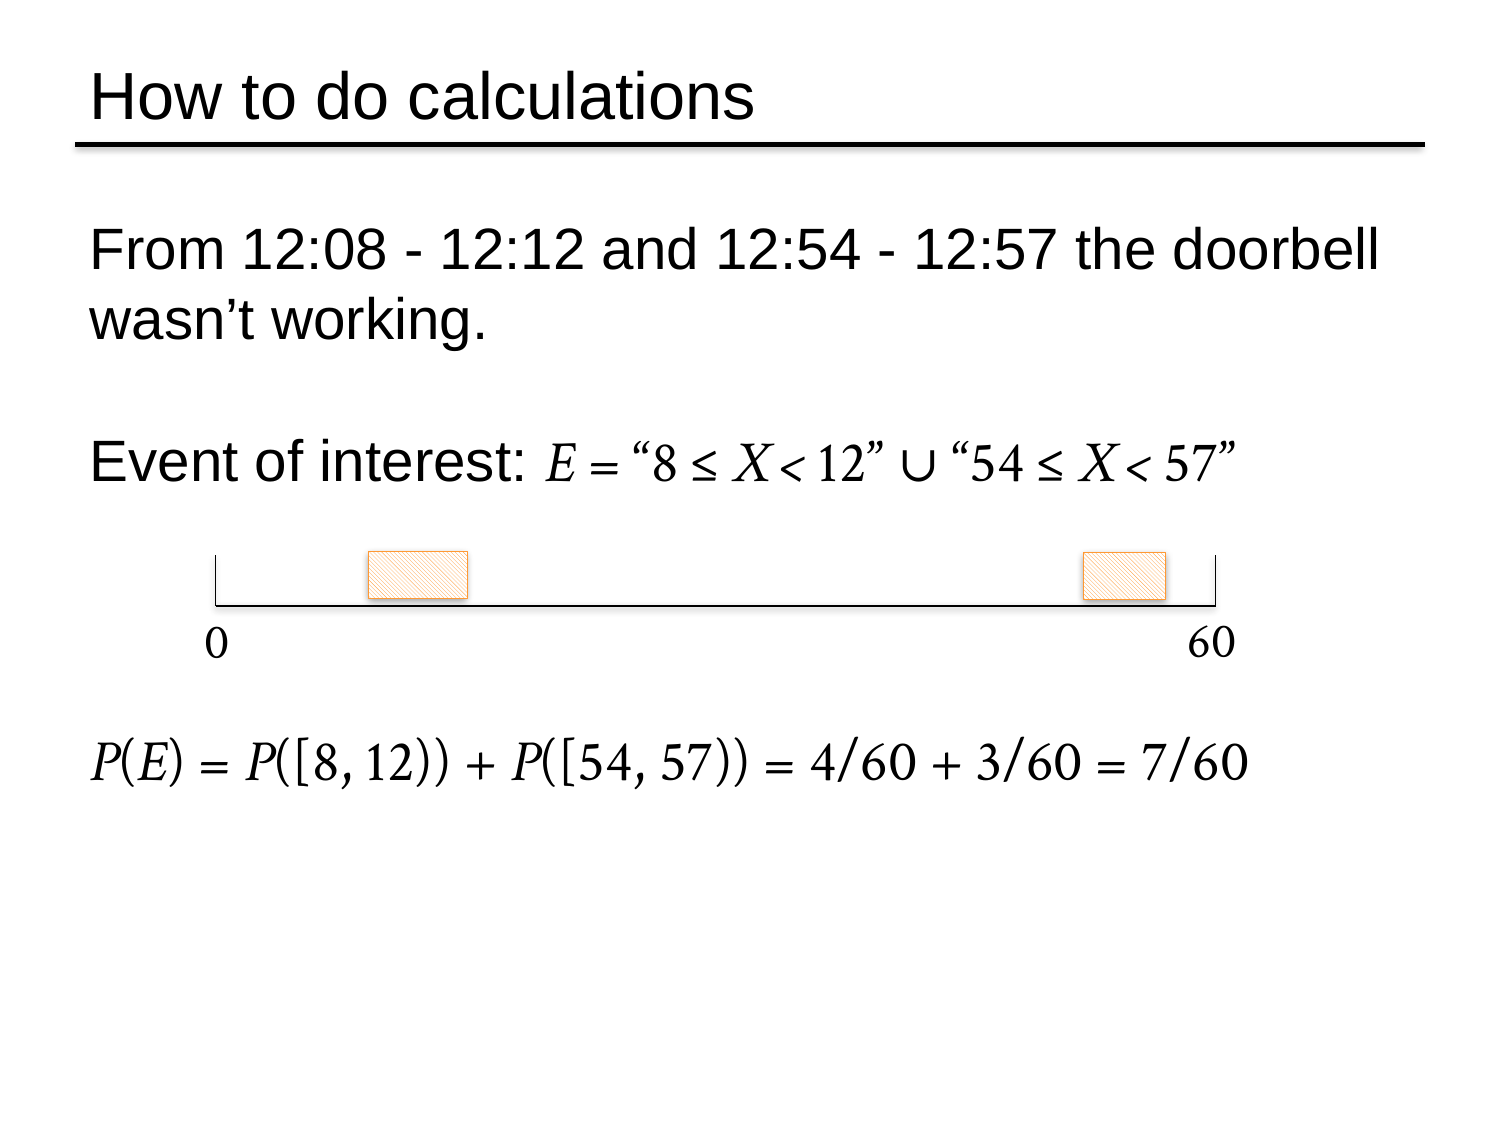

# How to do calculations
From 12:08 - 12:12 and 12:54 - 12:57 the doorbell wasn’t working.
Event of interest: E = “8 ≤ X < 12” ∪ “54 ≤ X < 57”

60
0
P(E) = P([8, 12)) + P([54, 57)) = 4/60 + 3/60 = 7/60